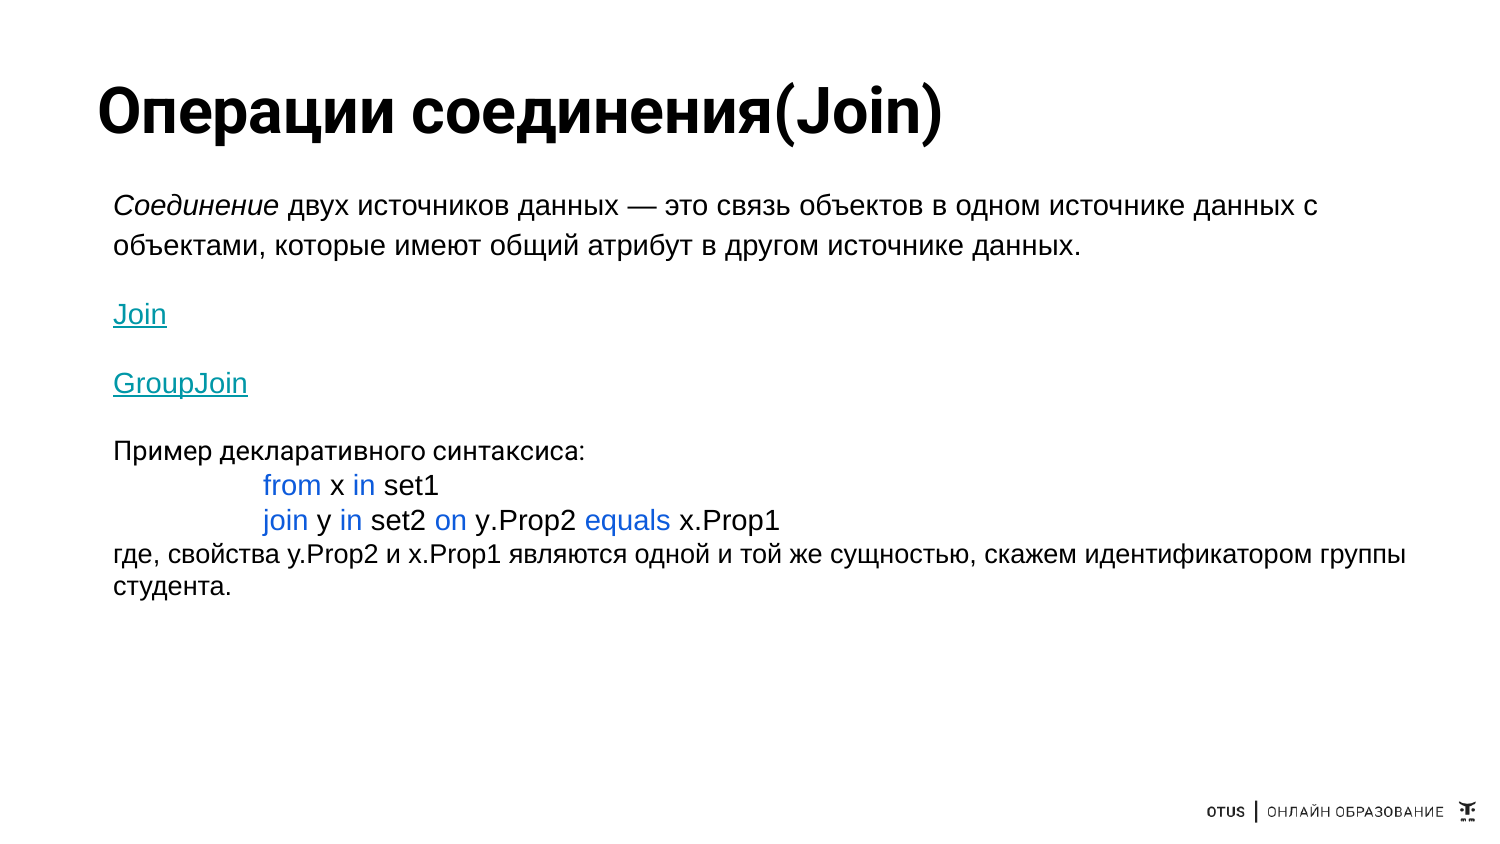

# Операции соединения(Join)
Соединение двух источников данных — это связь объектов в одном источнике данных с объектами, которые имеют общий атрибут в другом источнике данных.
Join
GroupJoin
Пример декларативного синтаксиса:
	from x in set1
	join y in set2 on y.Prop2 equals x.Prop1
где, свойства y.Prop2 и x.Prop1 являются одной и той же сущностью, скажем идентификатором группы студента.